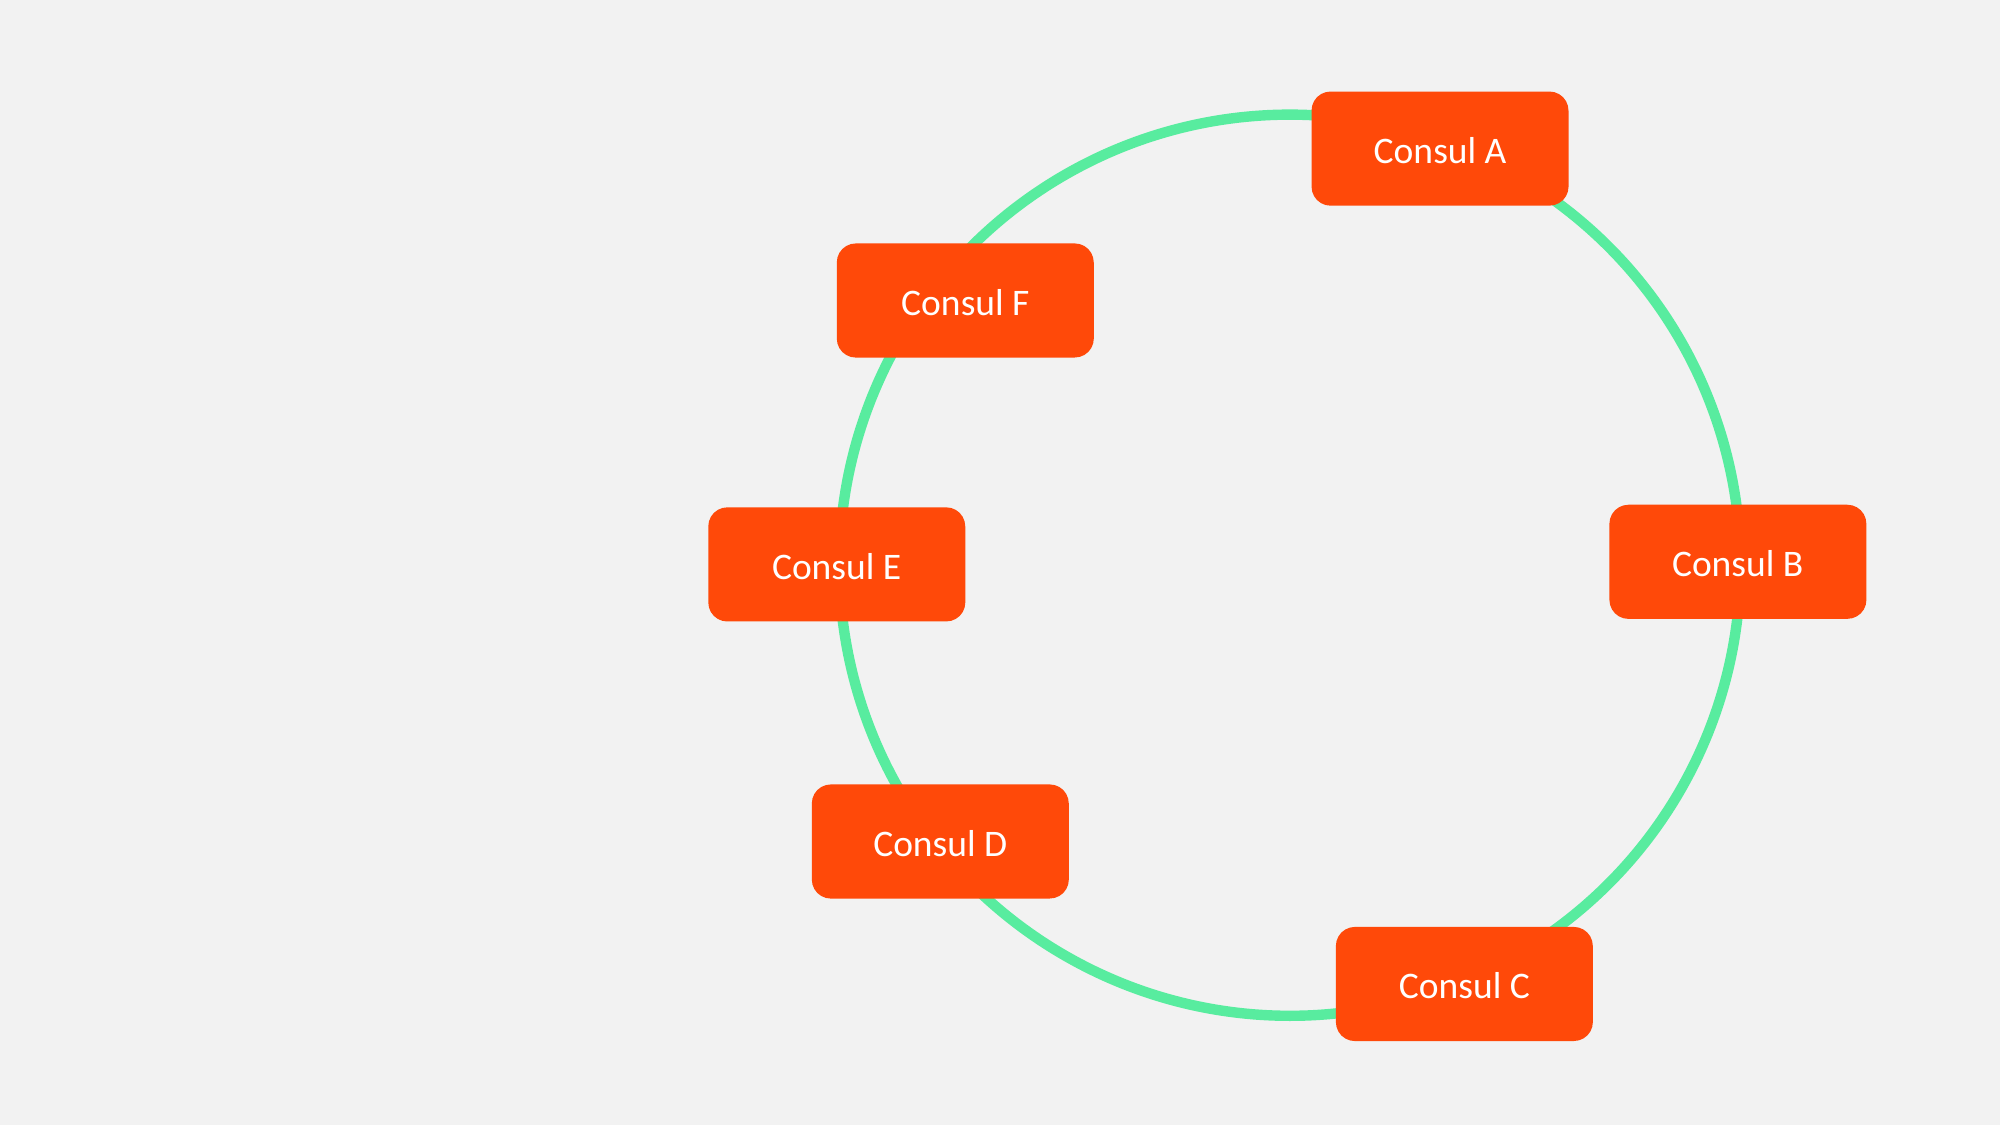

Consul A

Consul F
Consul B
Consul E
Consul D
Consul C